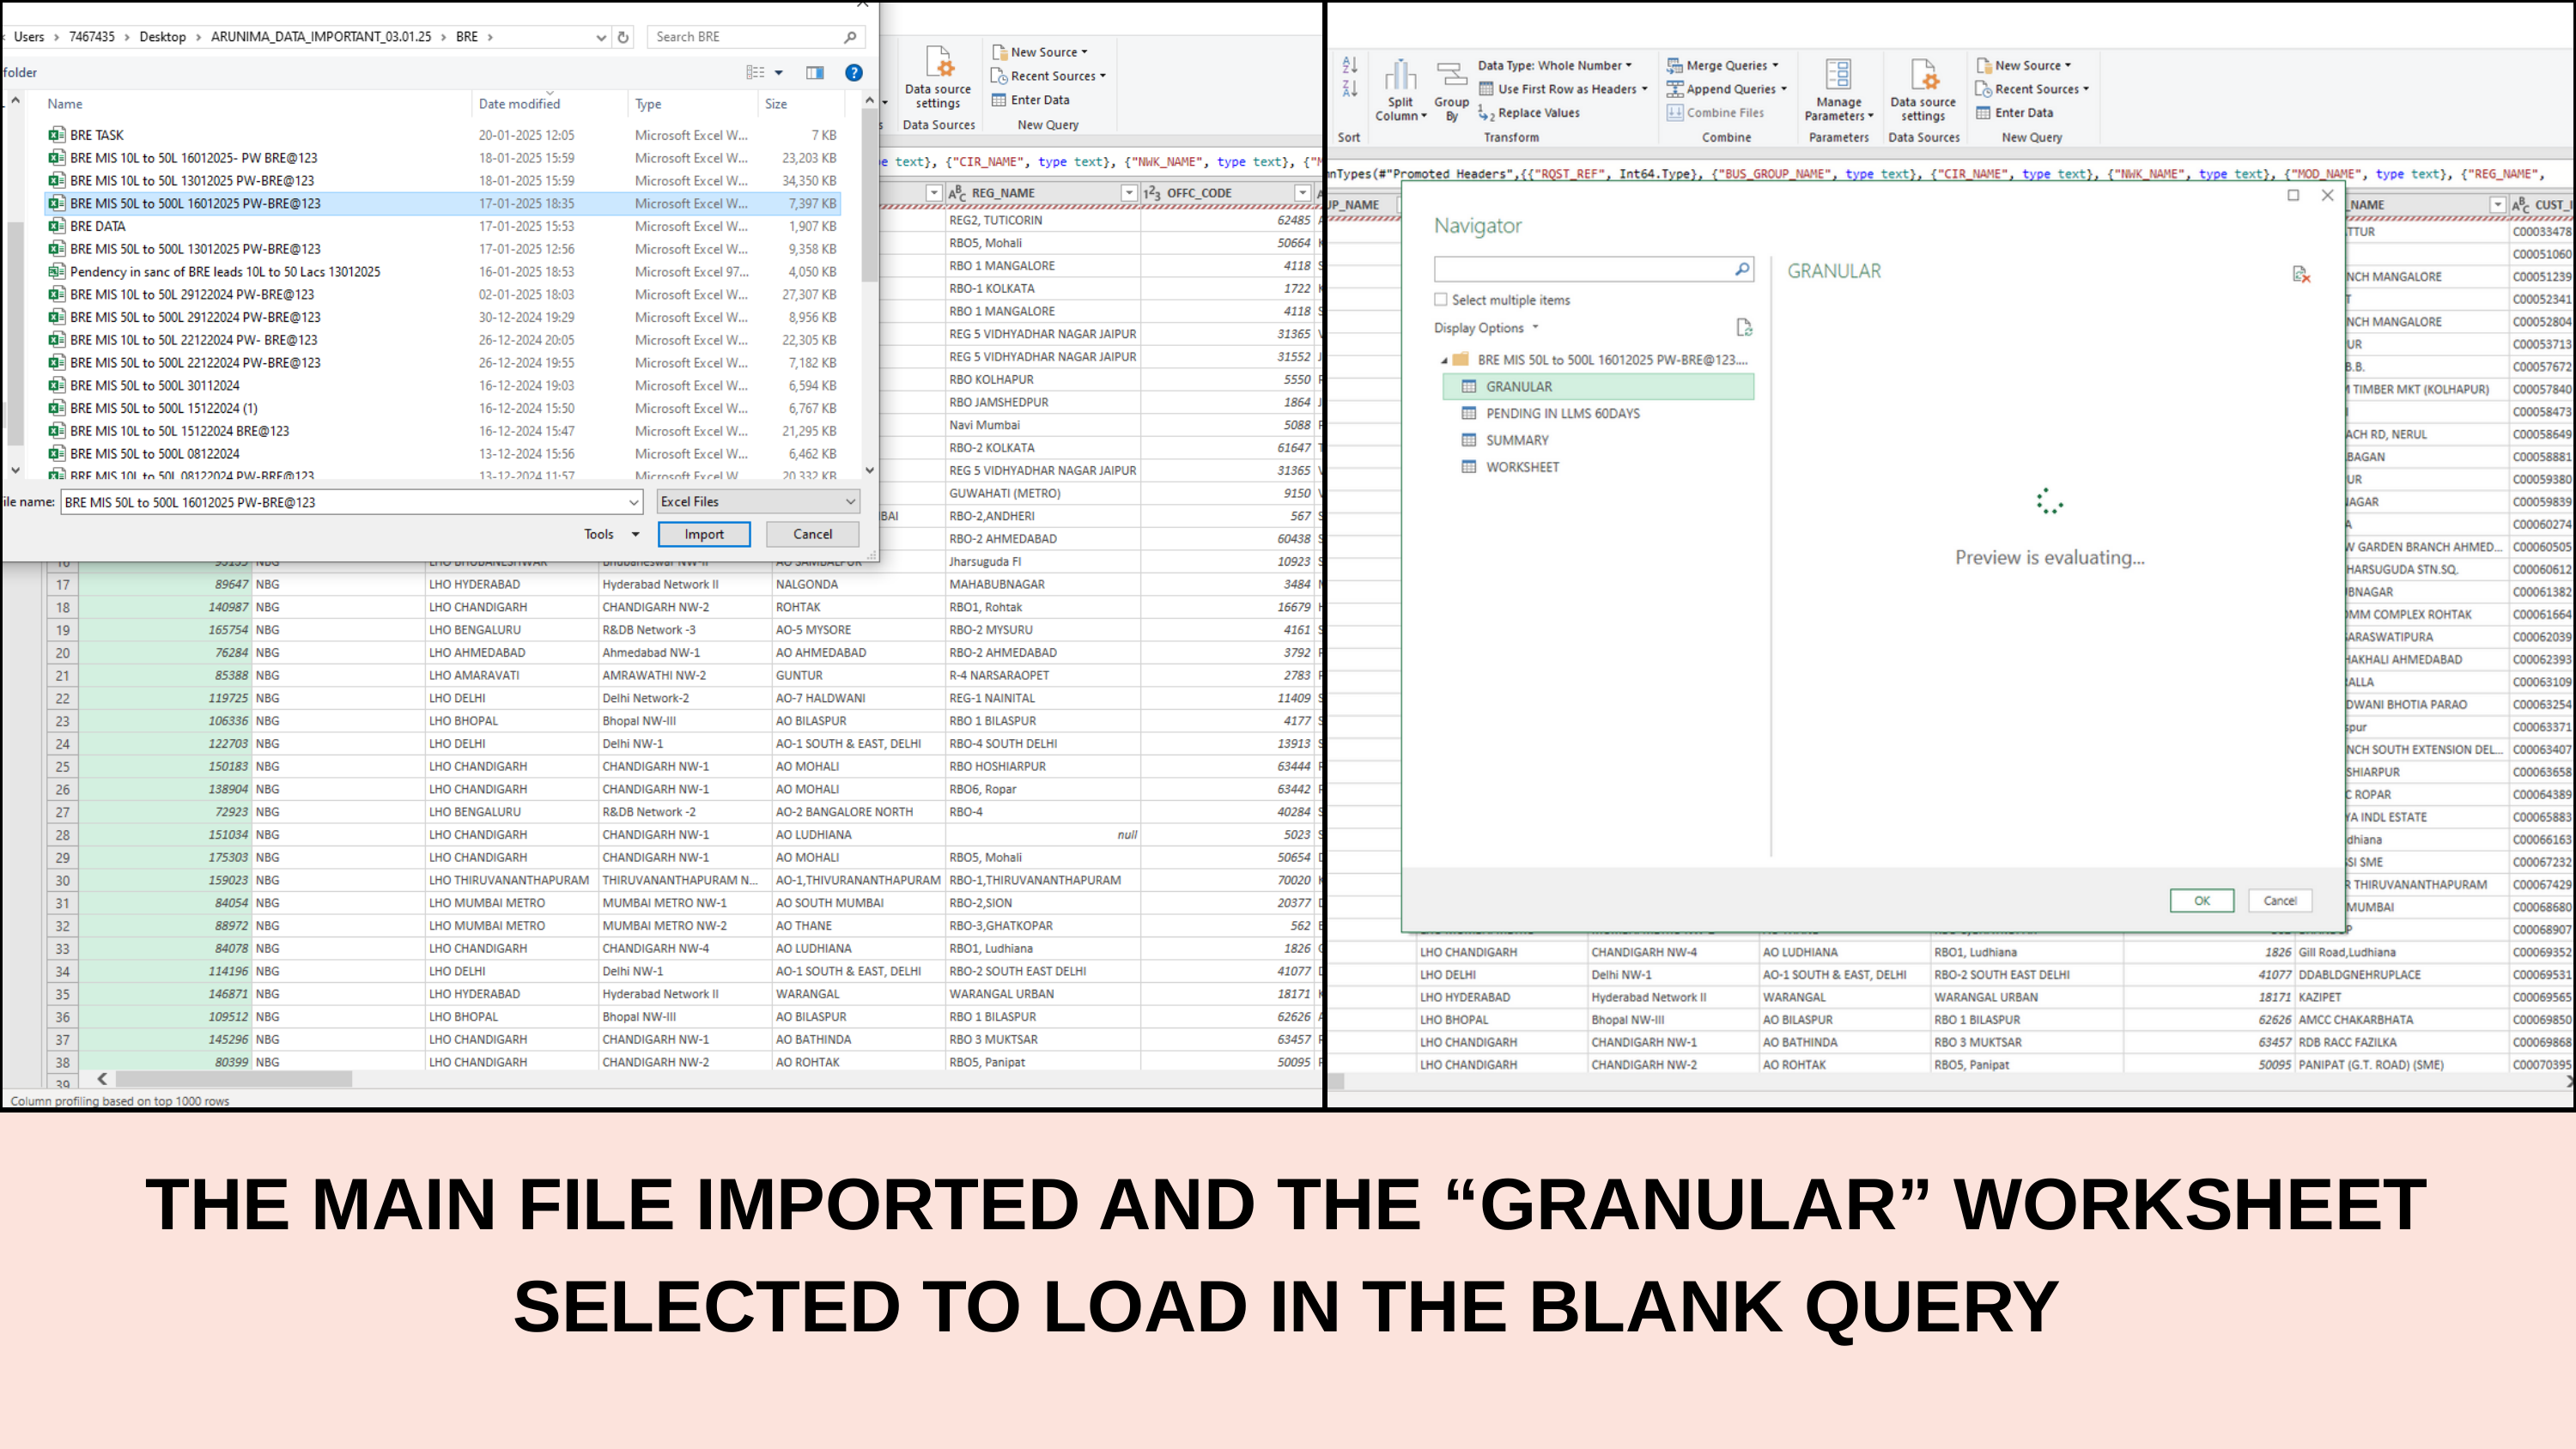

THE MAIN FILE IMPORTED AND THE “GRANULAR” WORKSHEET SELECTED TO LOAD IN THE BLANK QUERY